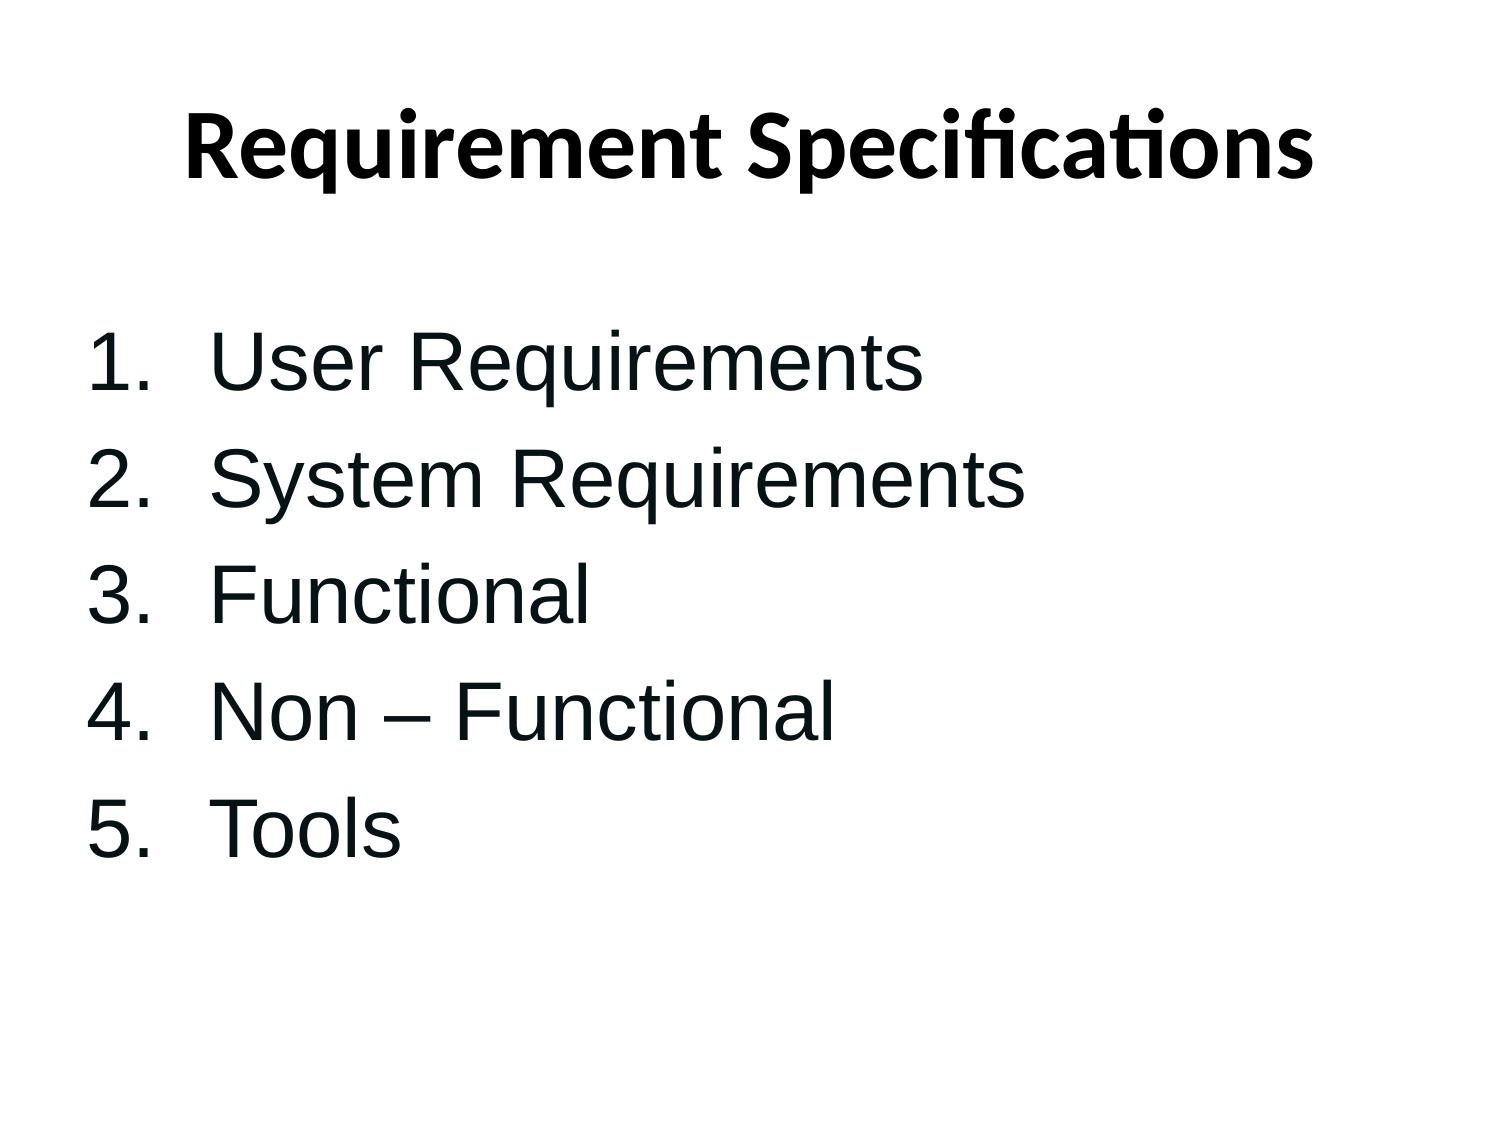

# Requirement Specifications
User Requirements
System Requirements
Functional
Non – Functional
Tools